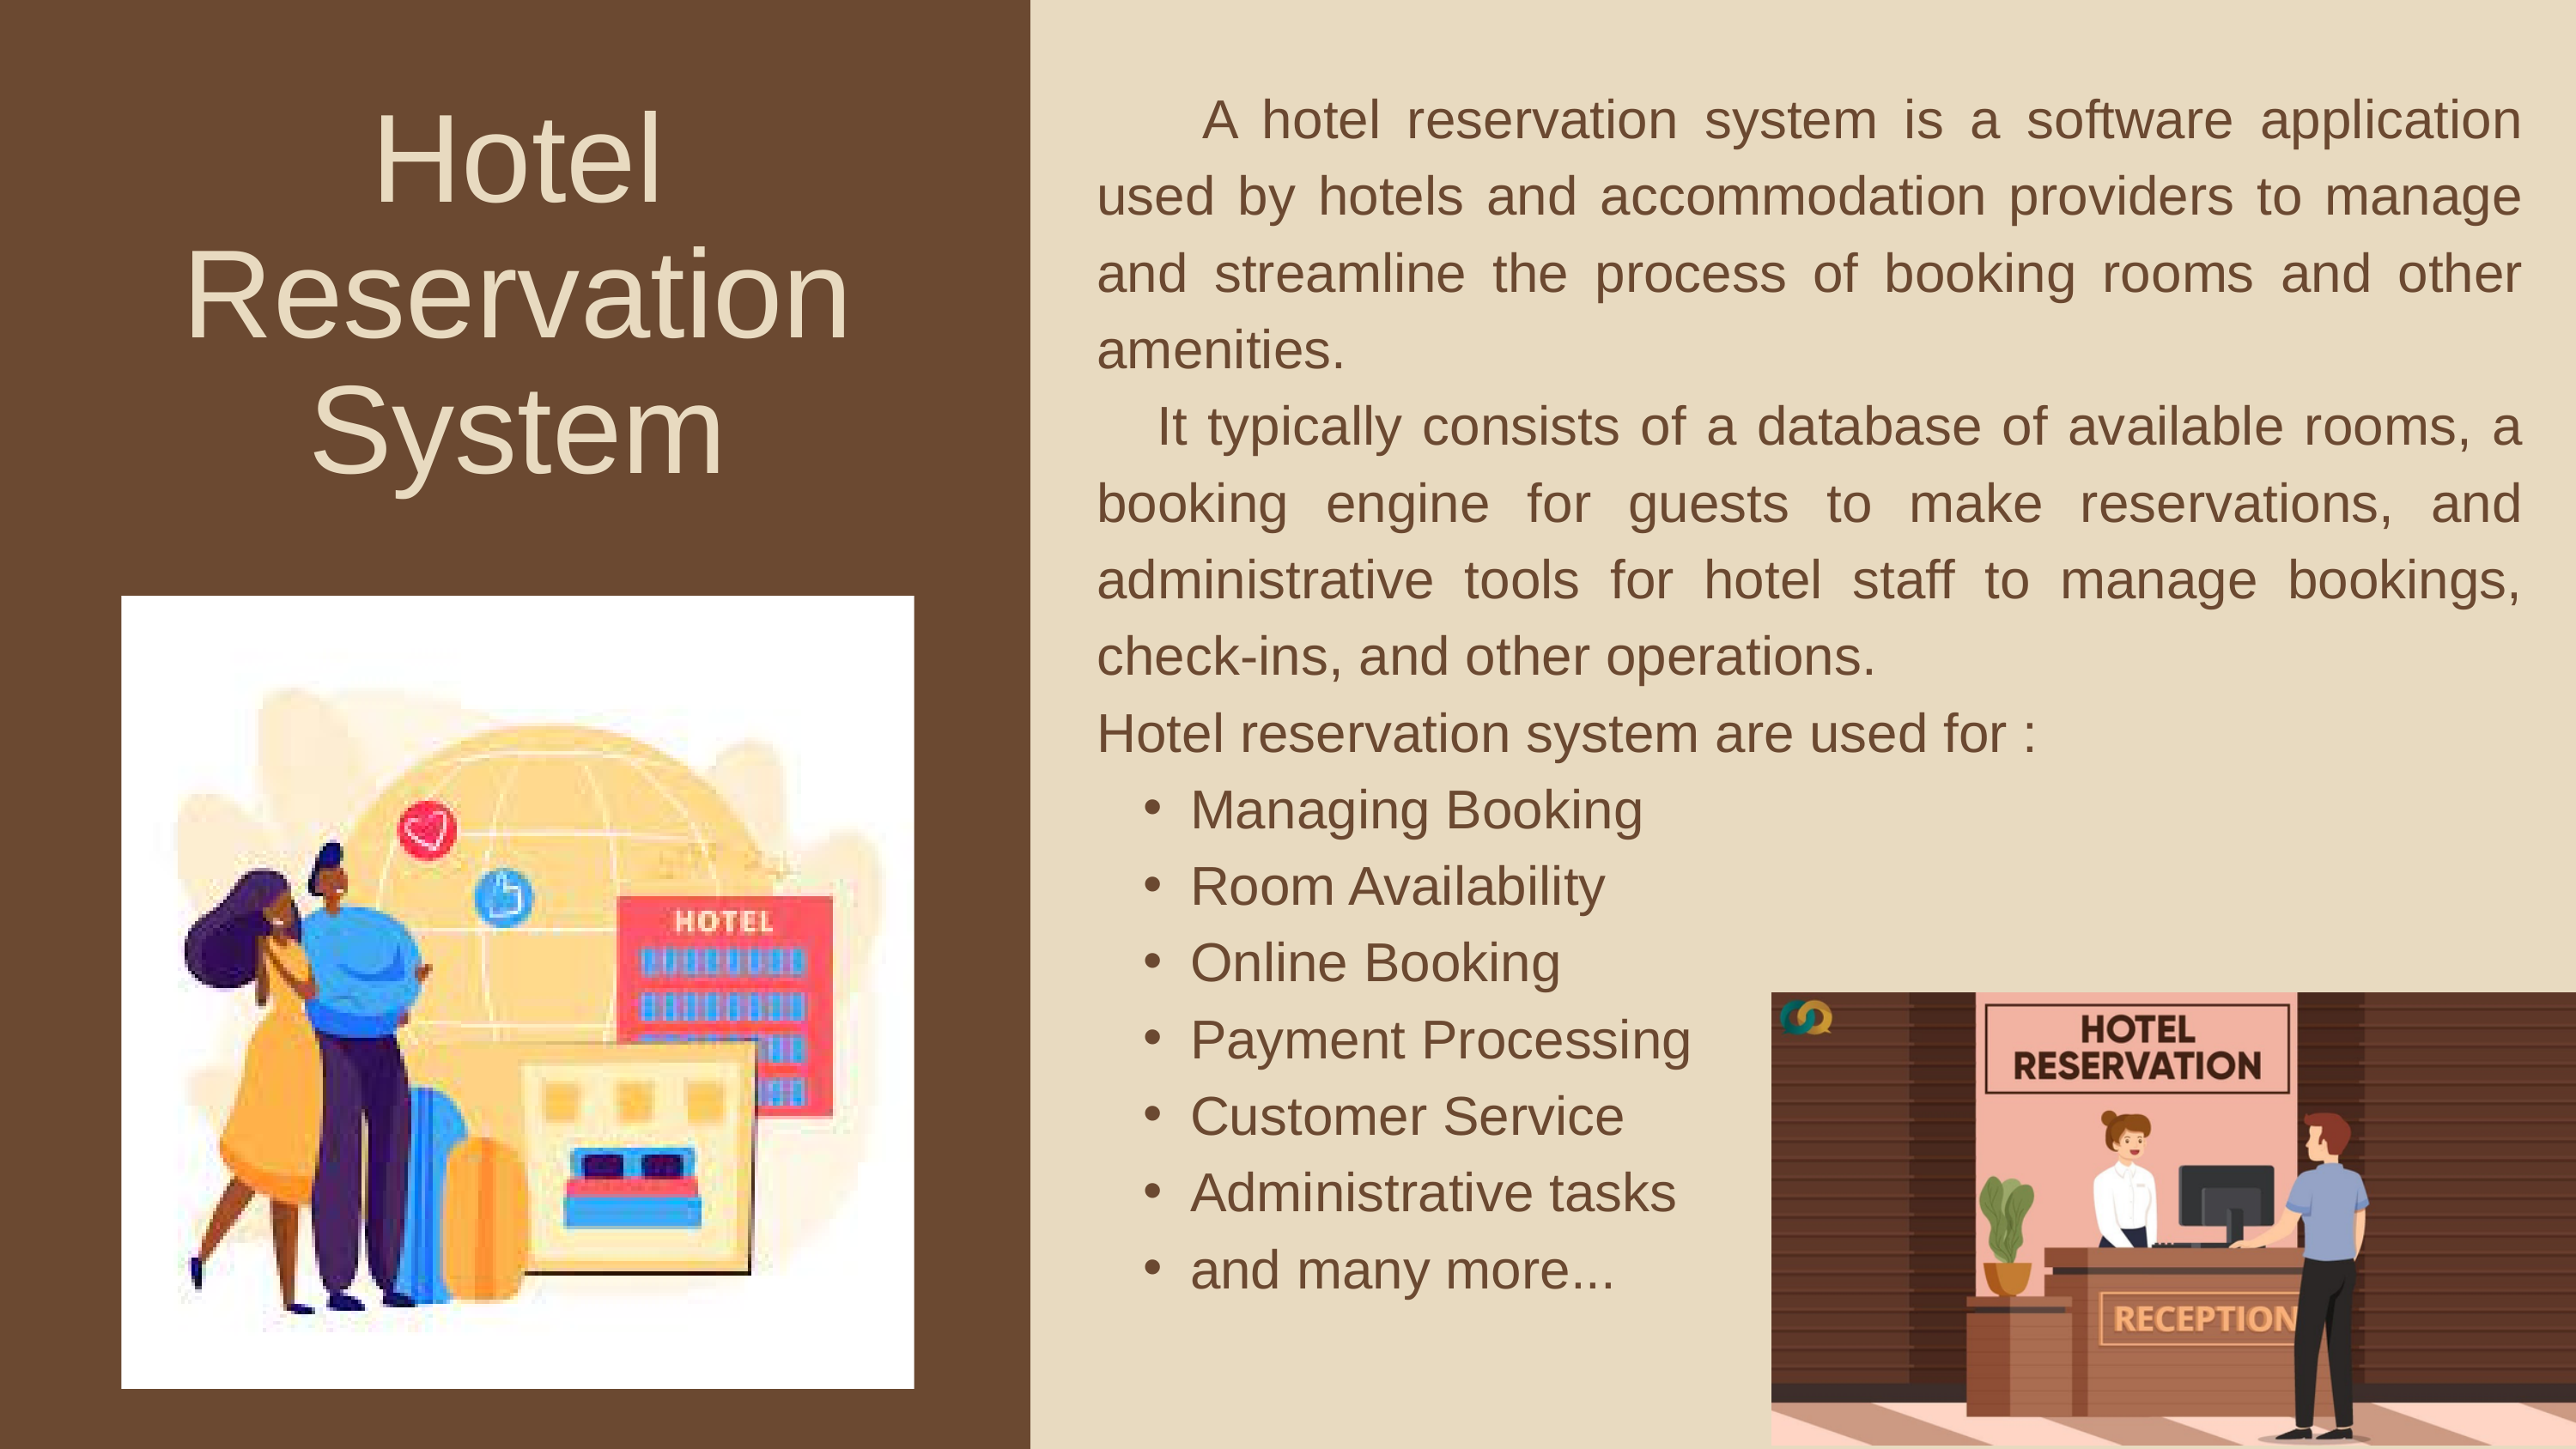

A hotel reservation system is a software application used by hotels and accommodation providers to manage and streamline the process of booking rooms and other amenities.
   It typically consists of a database of available rooms, a booking engine for guests to make reservations, and administrative tools for hotel staff to manage bookings, check-ins, and other operations.
Hotel reservation system are used for :
Managing Booking
Room Availability
Online Booking
Payment Processing
Customer Service
Administrative tasks
and many more...

Hotel Reservation System